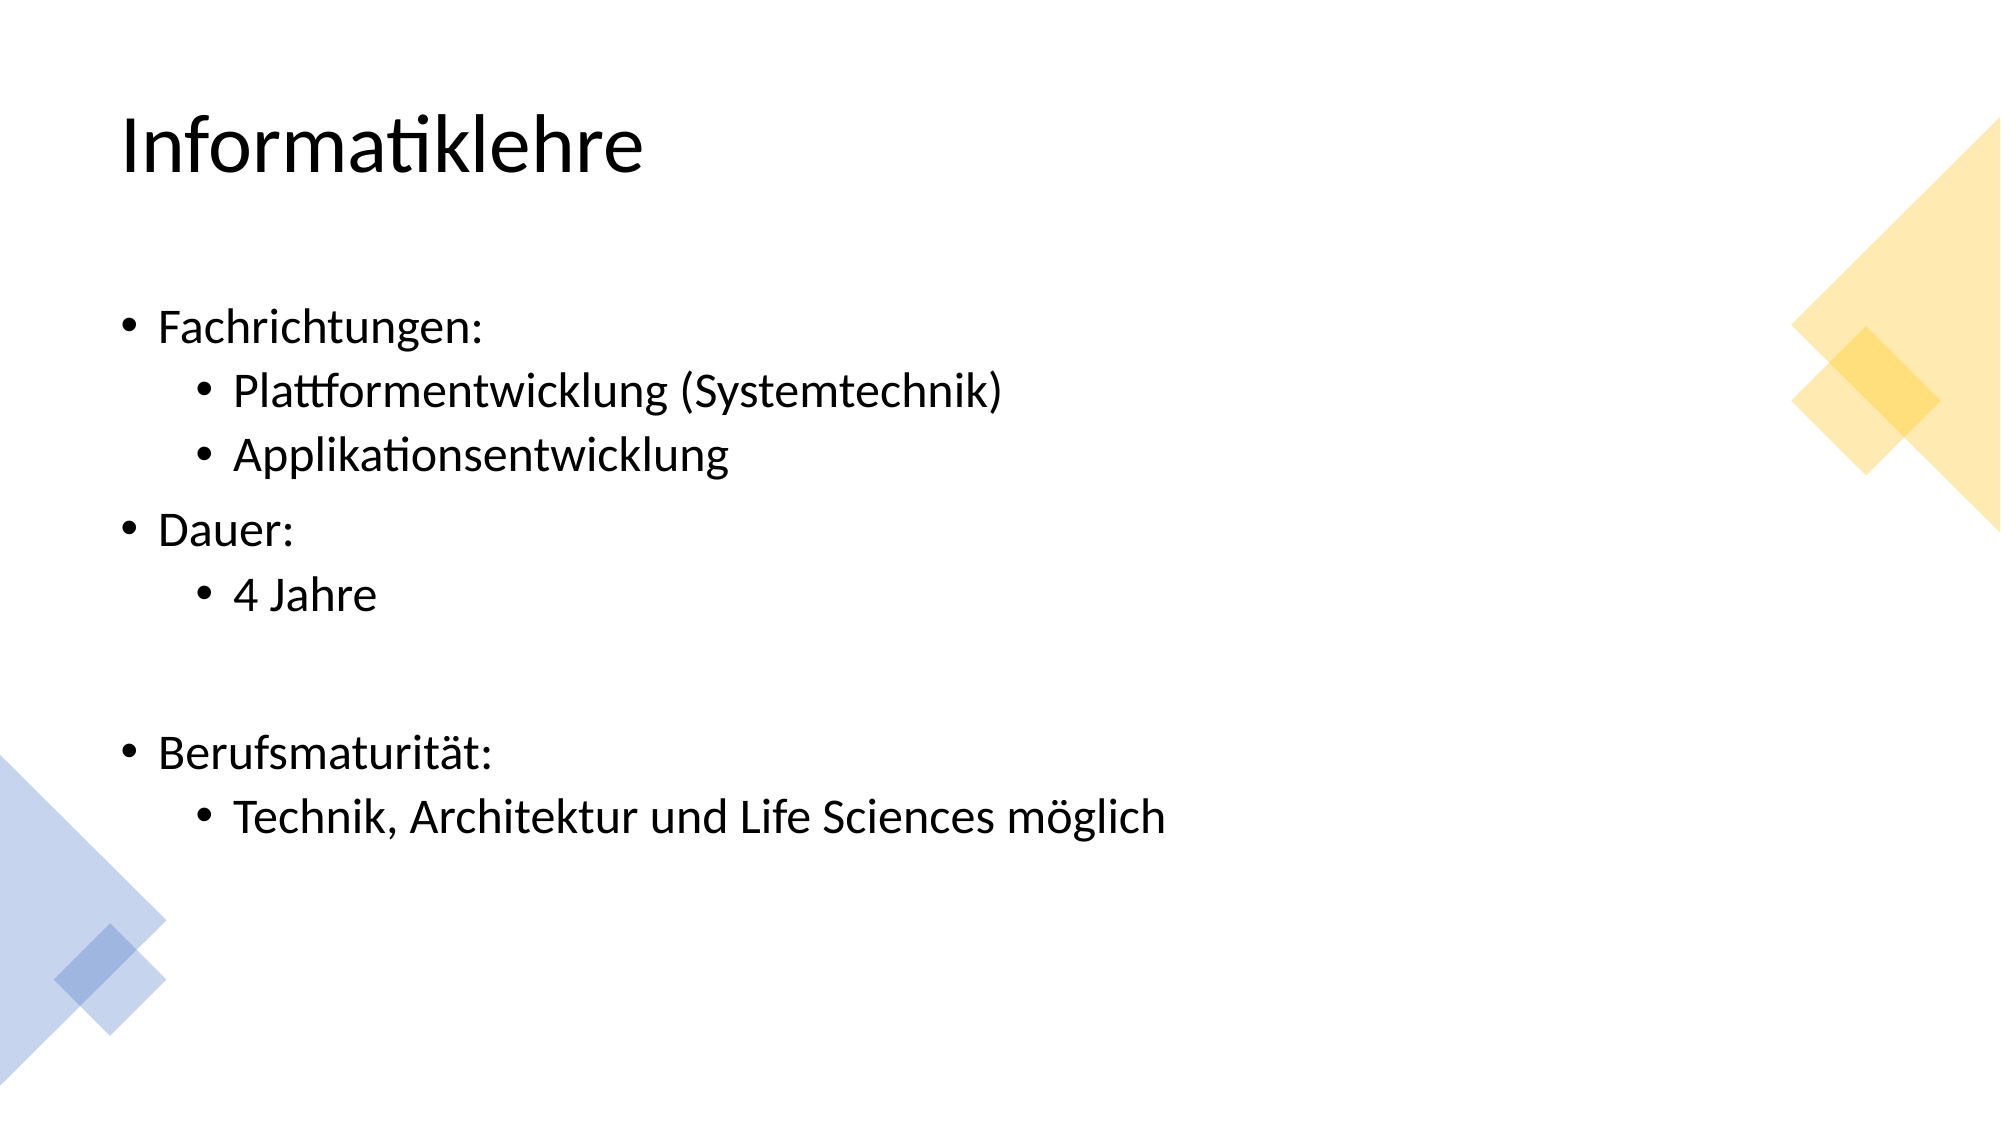

# Informatiklehre

Fachrichtungen:
Plattformentwicklung (Systemtechnik)
Applikationsentwicklung
Dauer:
4 Jahre

Berufsmaturität:
Technik, Architektur und Life Sciences möglich